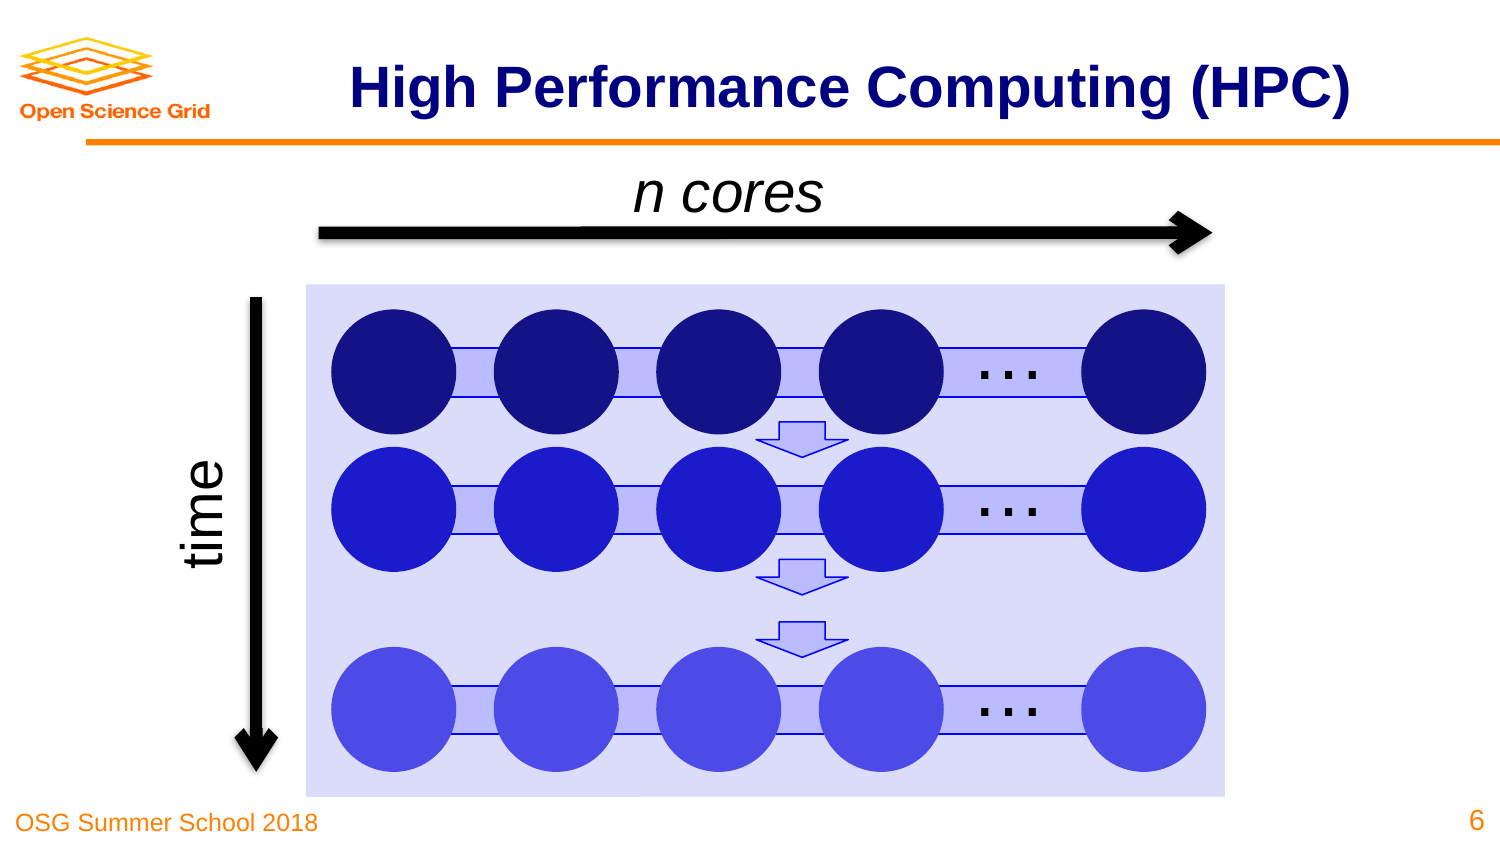

# High Performance Computing (HPC)
n cores
…

time
…

…

6